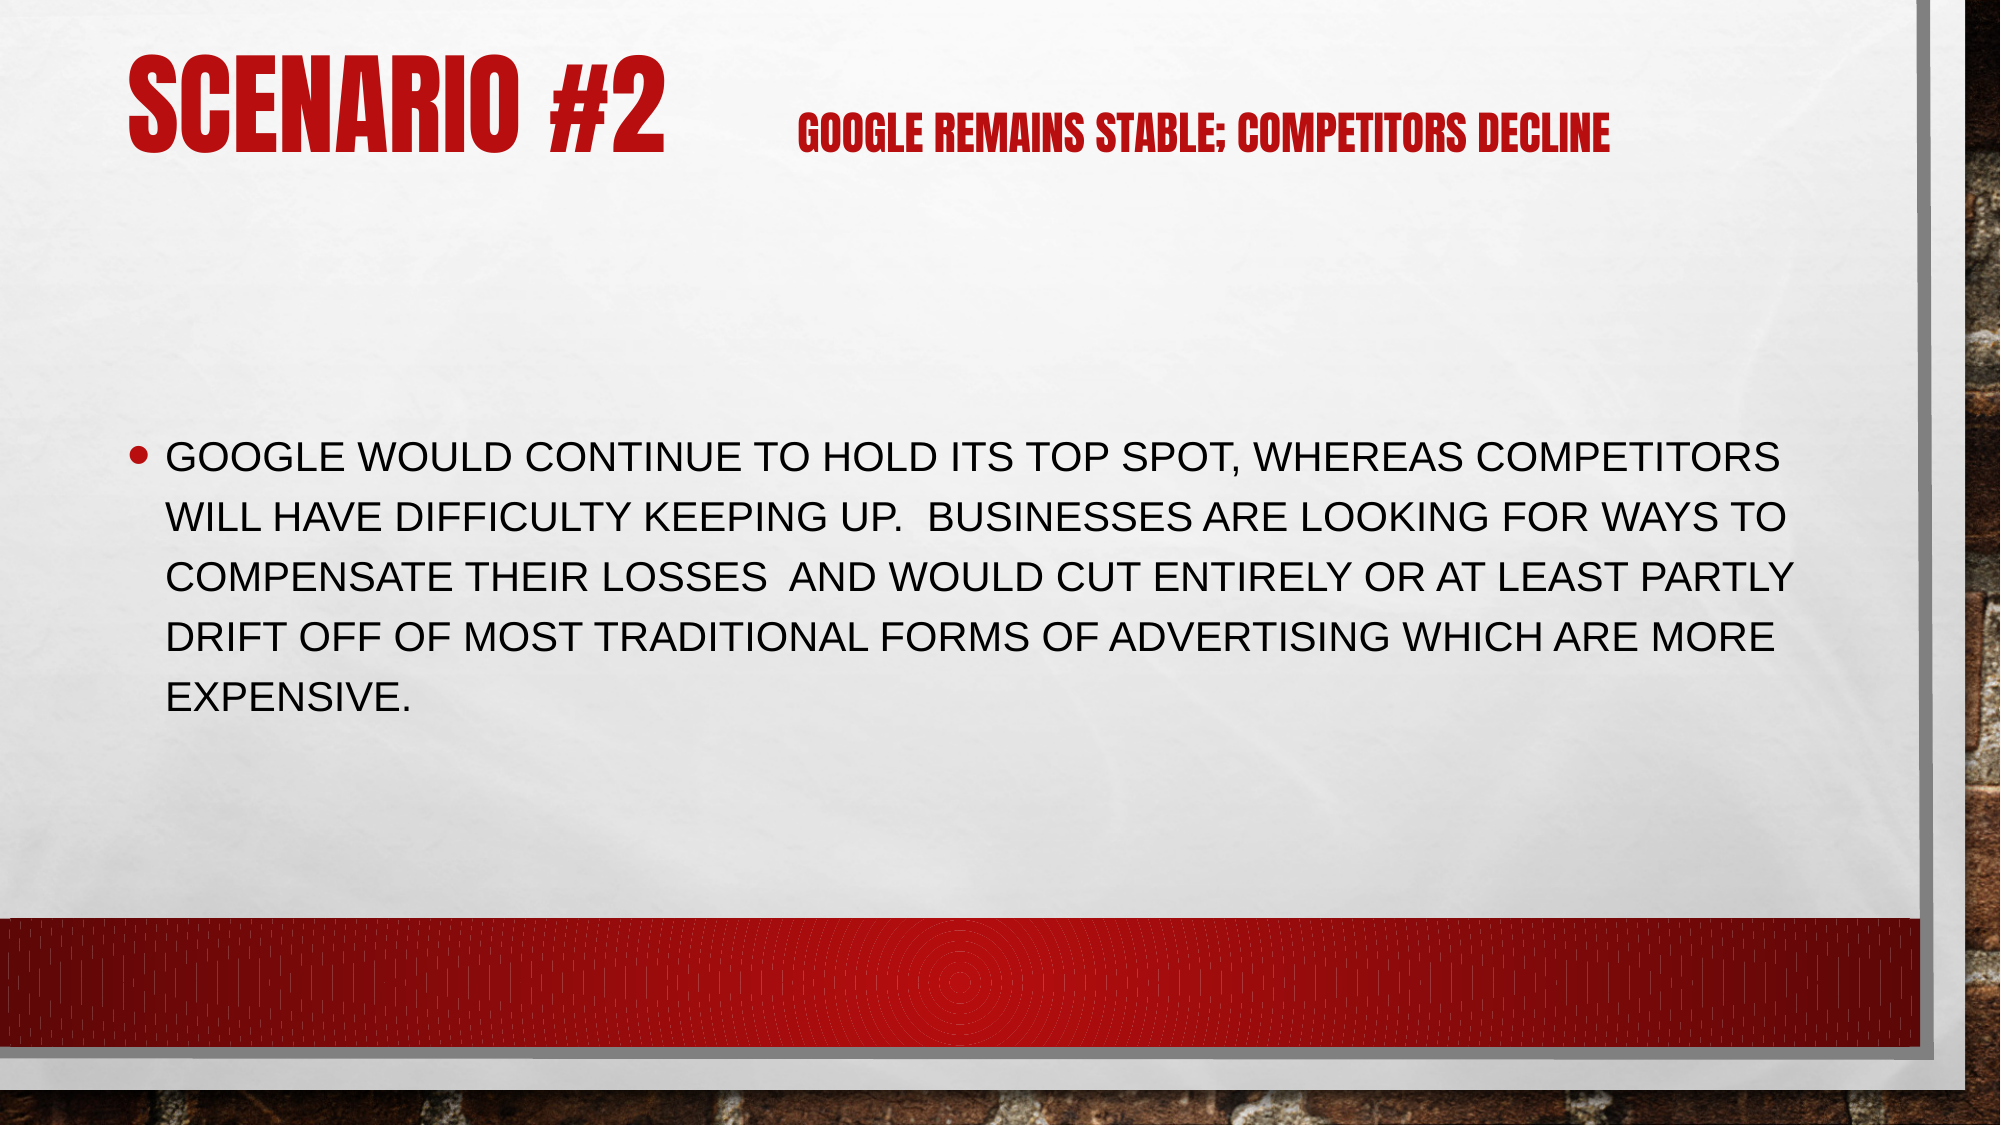

# Scenario #2     google remains stable; competitors decline
Google would continue to hold its top spot, whereas competitors will have difficulty keeping up.  businesses are looking for ways to compensate their losses  and would cut entirely or at least partly drift off of most traditional forms of advertising which are more expensive.